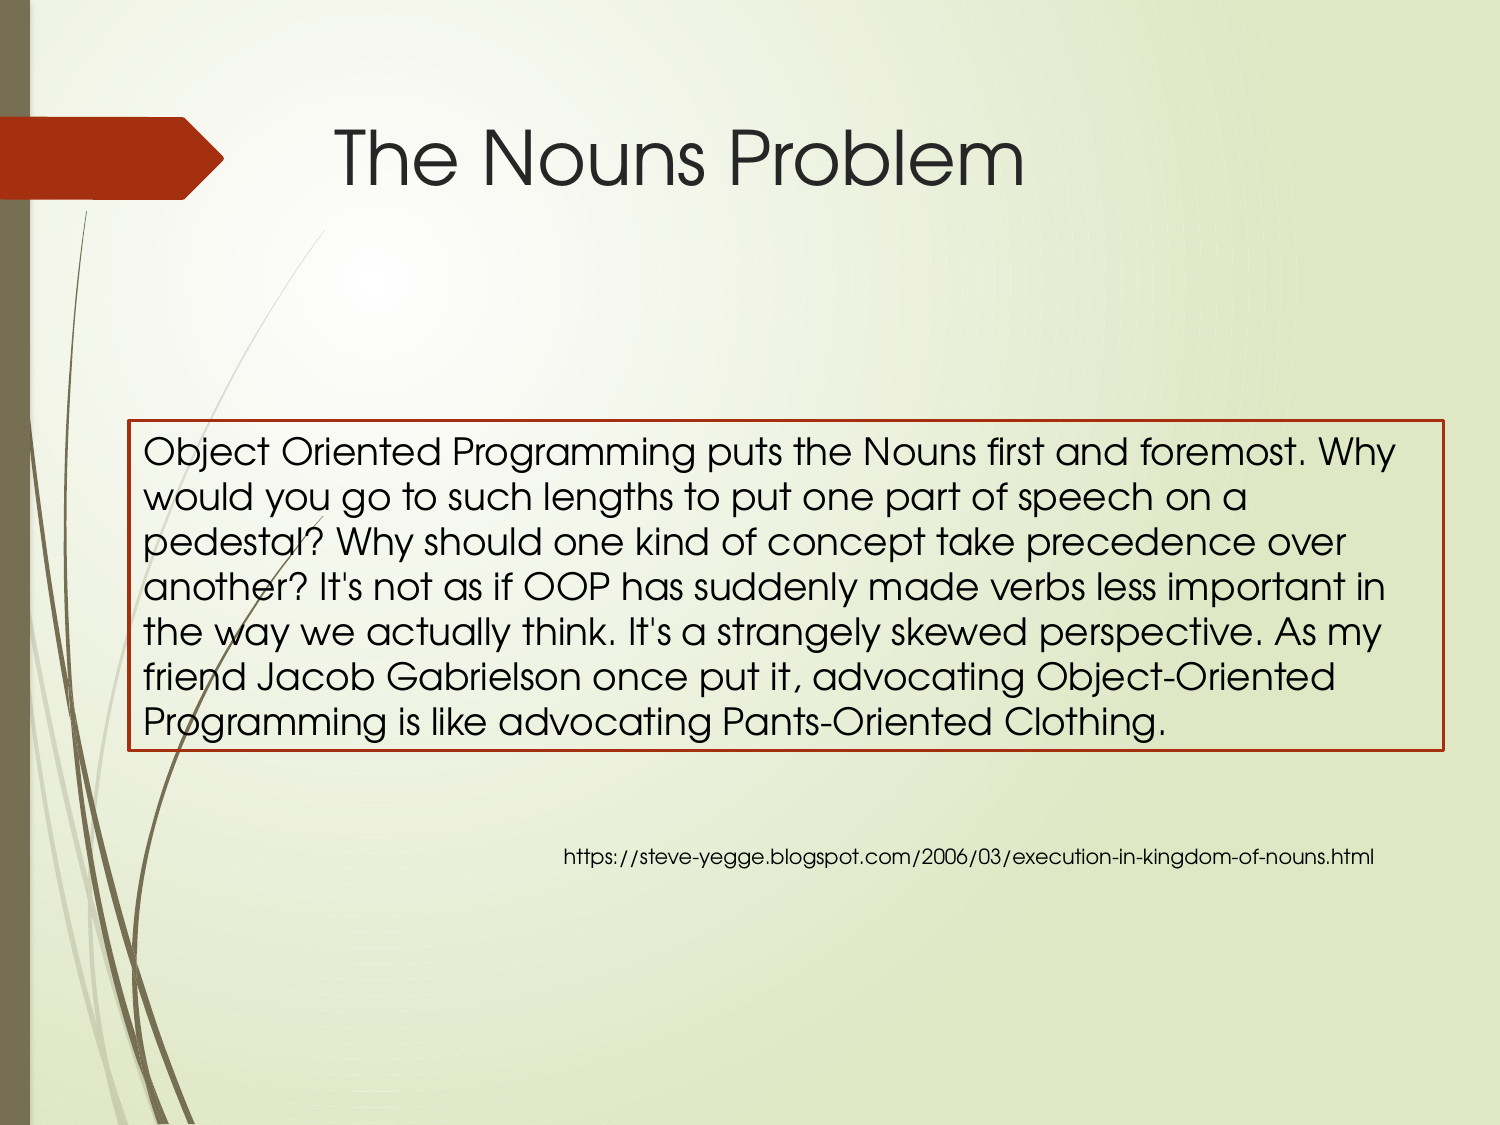

# The Nouns Problem
Object Oriented Programming puts the Nouns first and foremost. Why would you go to such lengths to put one part of speech on a pedestal? Why should one kind of concept take precedence over another? It's not as if OOP has suddenly made verbs less important in the way we actually think. It's a strangely skewed perspective. As my friend Jacob Gabrielson once put it, advocating Object-Oriented Programming is like advocating Pants-Oriented Clothing.
https://steve-yegge.blogspot.com/2006/03/execution-in-kingdom-of-nouns.html